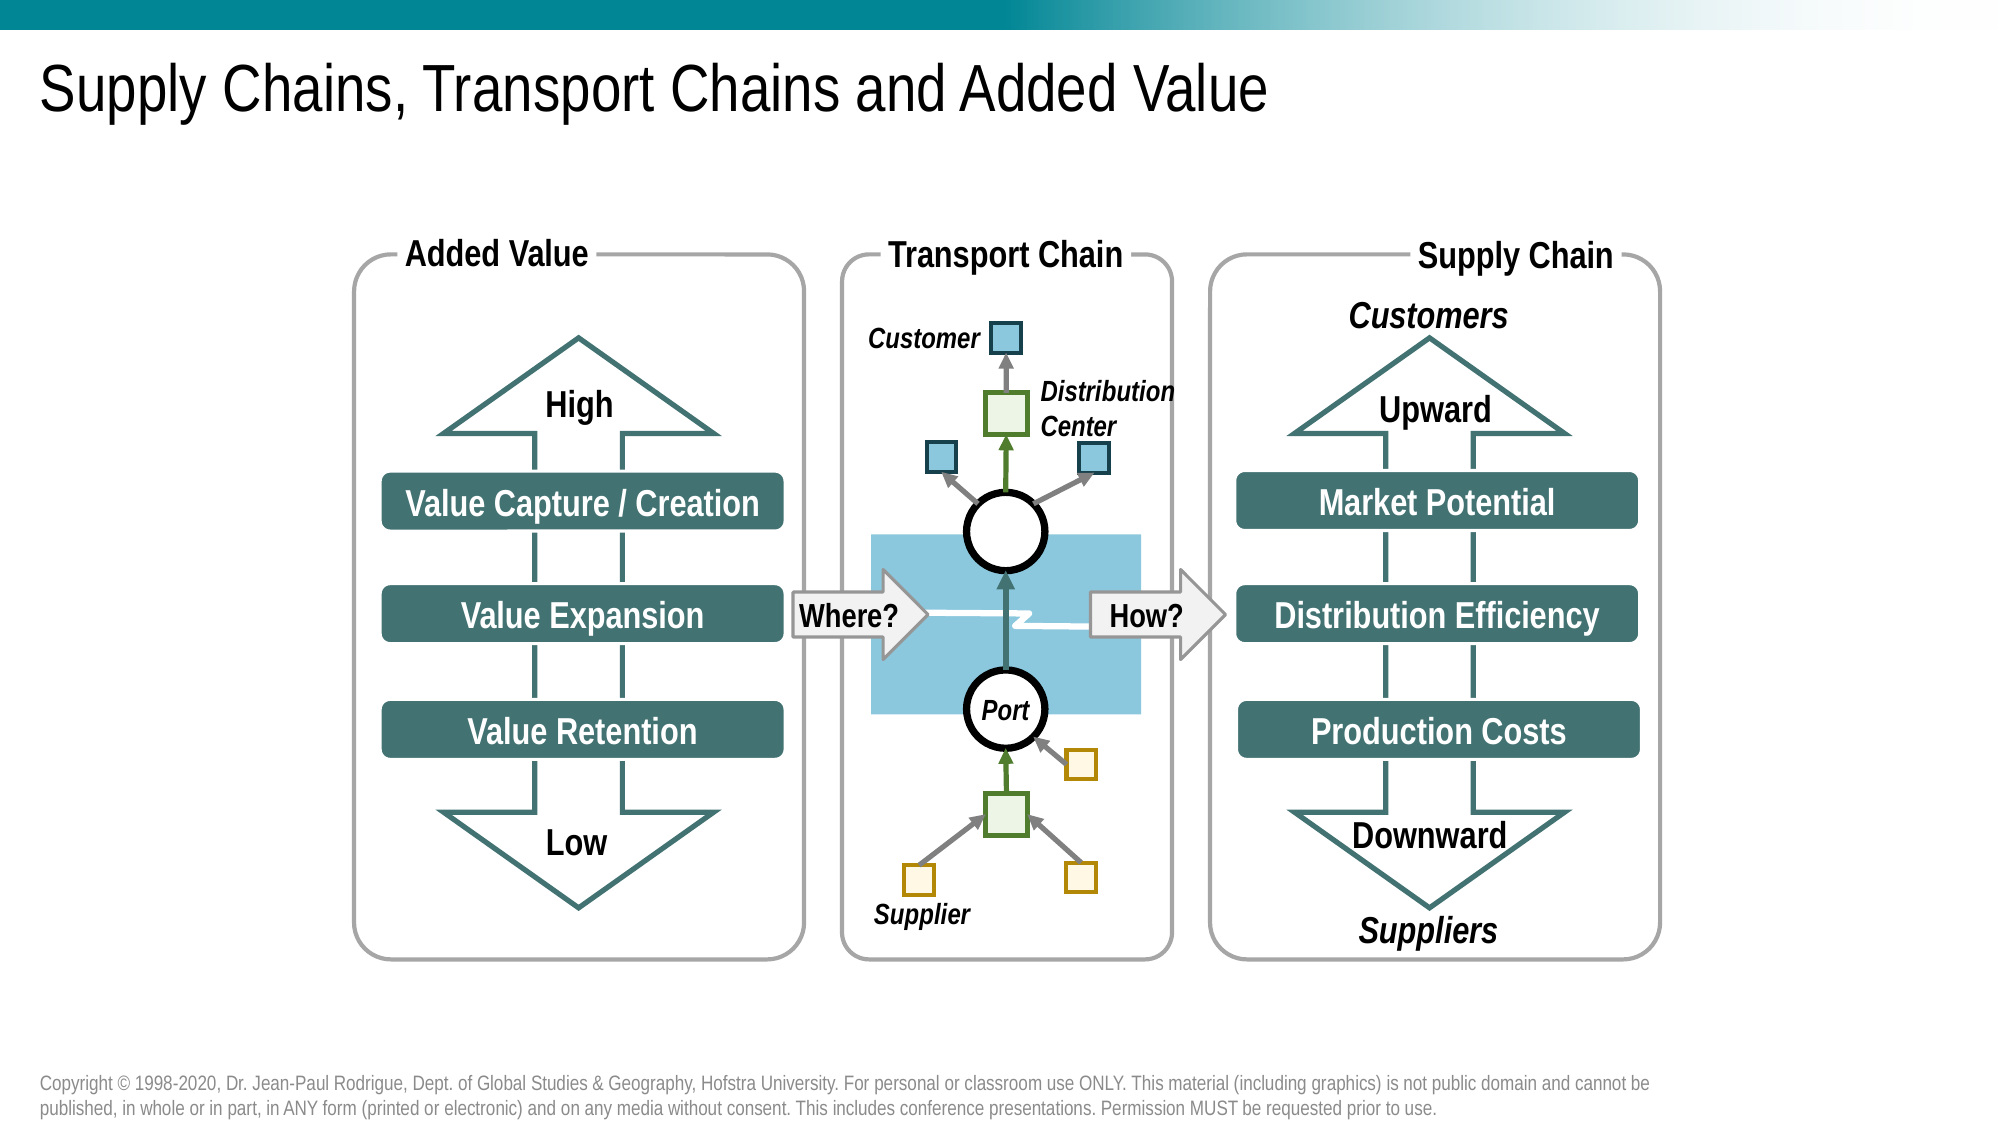

# Supply Chains, Transport Chains and Added Value
Added Value
Transport Chain
Supply Chain

Customers
Customer

Distribution
Center
High
Upward

Market Potential
Value Capture / Creation

Where?
How?
Value Expansion
Distribution Efficiency

Port
Value Retention
Production Costs

Downward
Low

Supplier
Suppliers
Copyright © 1998-2020, Dr. Jean-Paul Rodrigue, Dept. of Global Studies & Geography, Hofstra University. For personal or classroom use ONLY. This material (including graphics) is not public domain and cannot be published, in whole or in part, in ANY form (printed or electronic) and on any media without consent. This includes conference presentations. Permission MUST be requested prior to use.